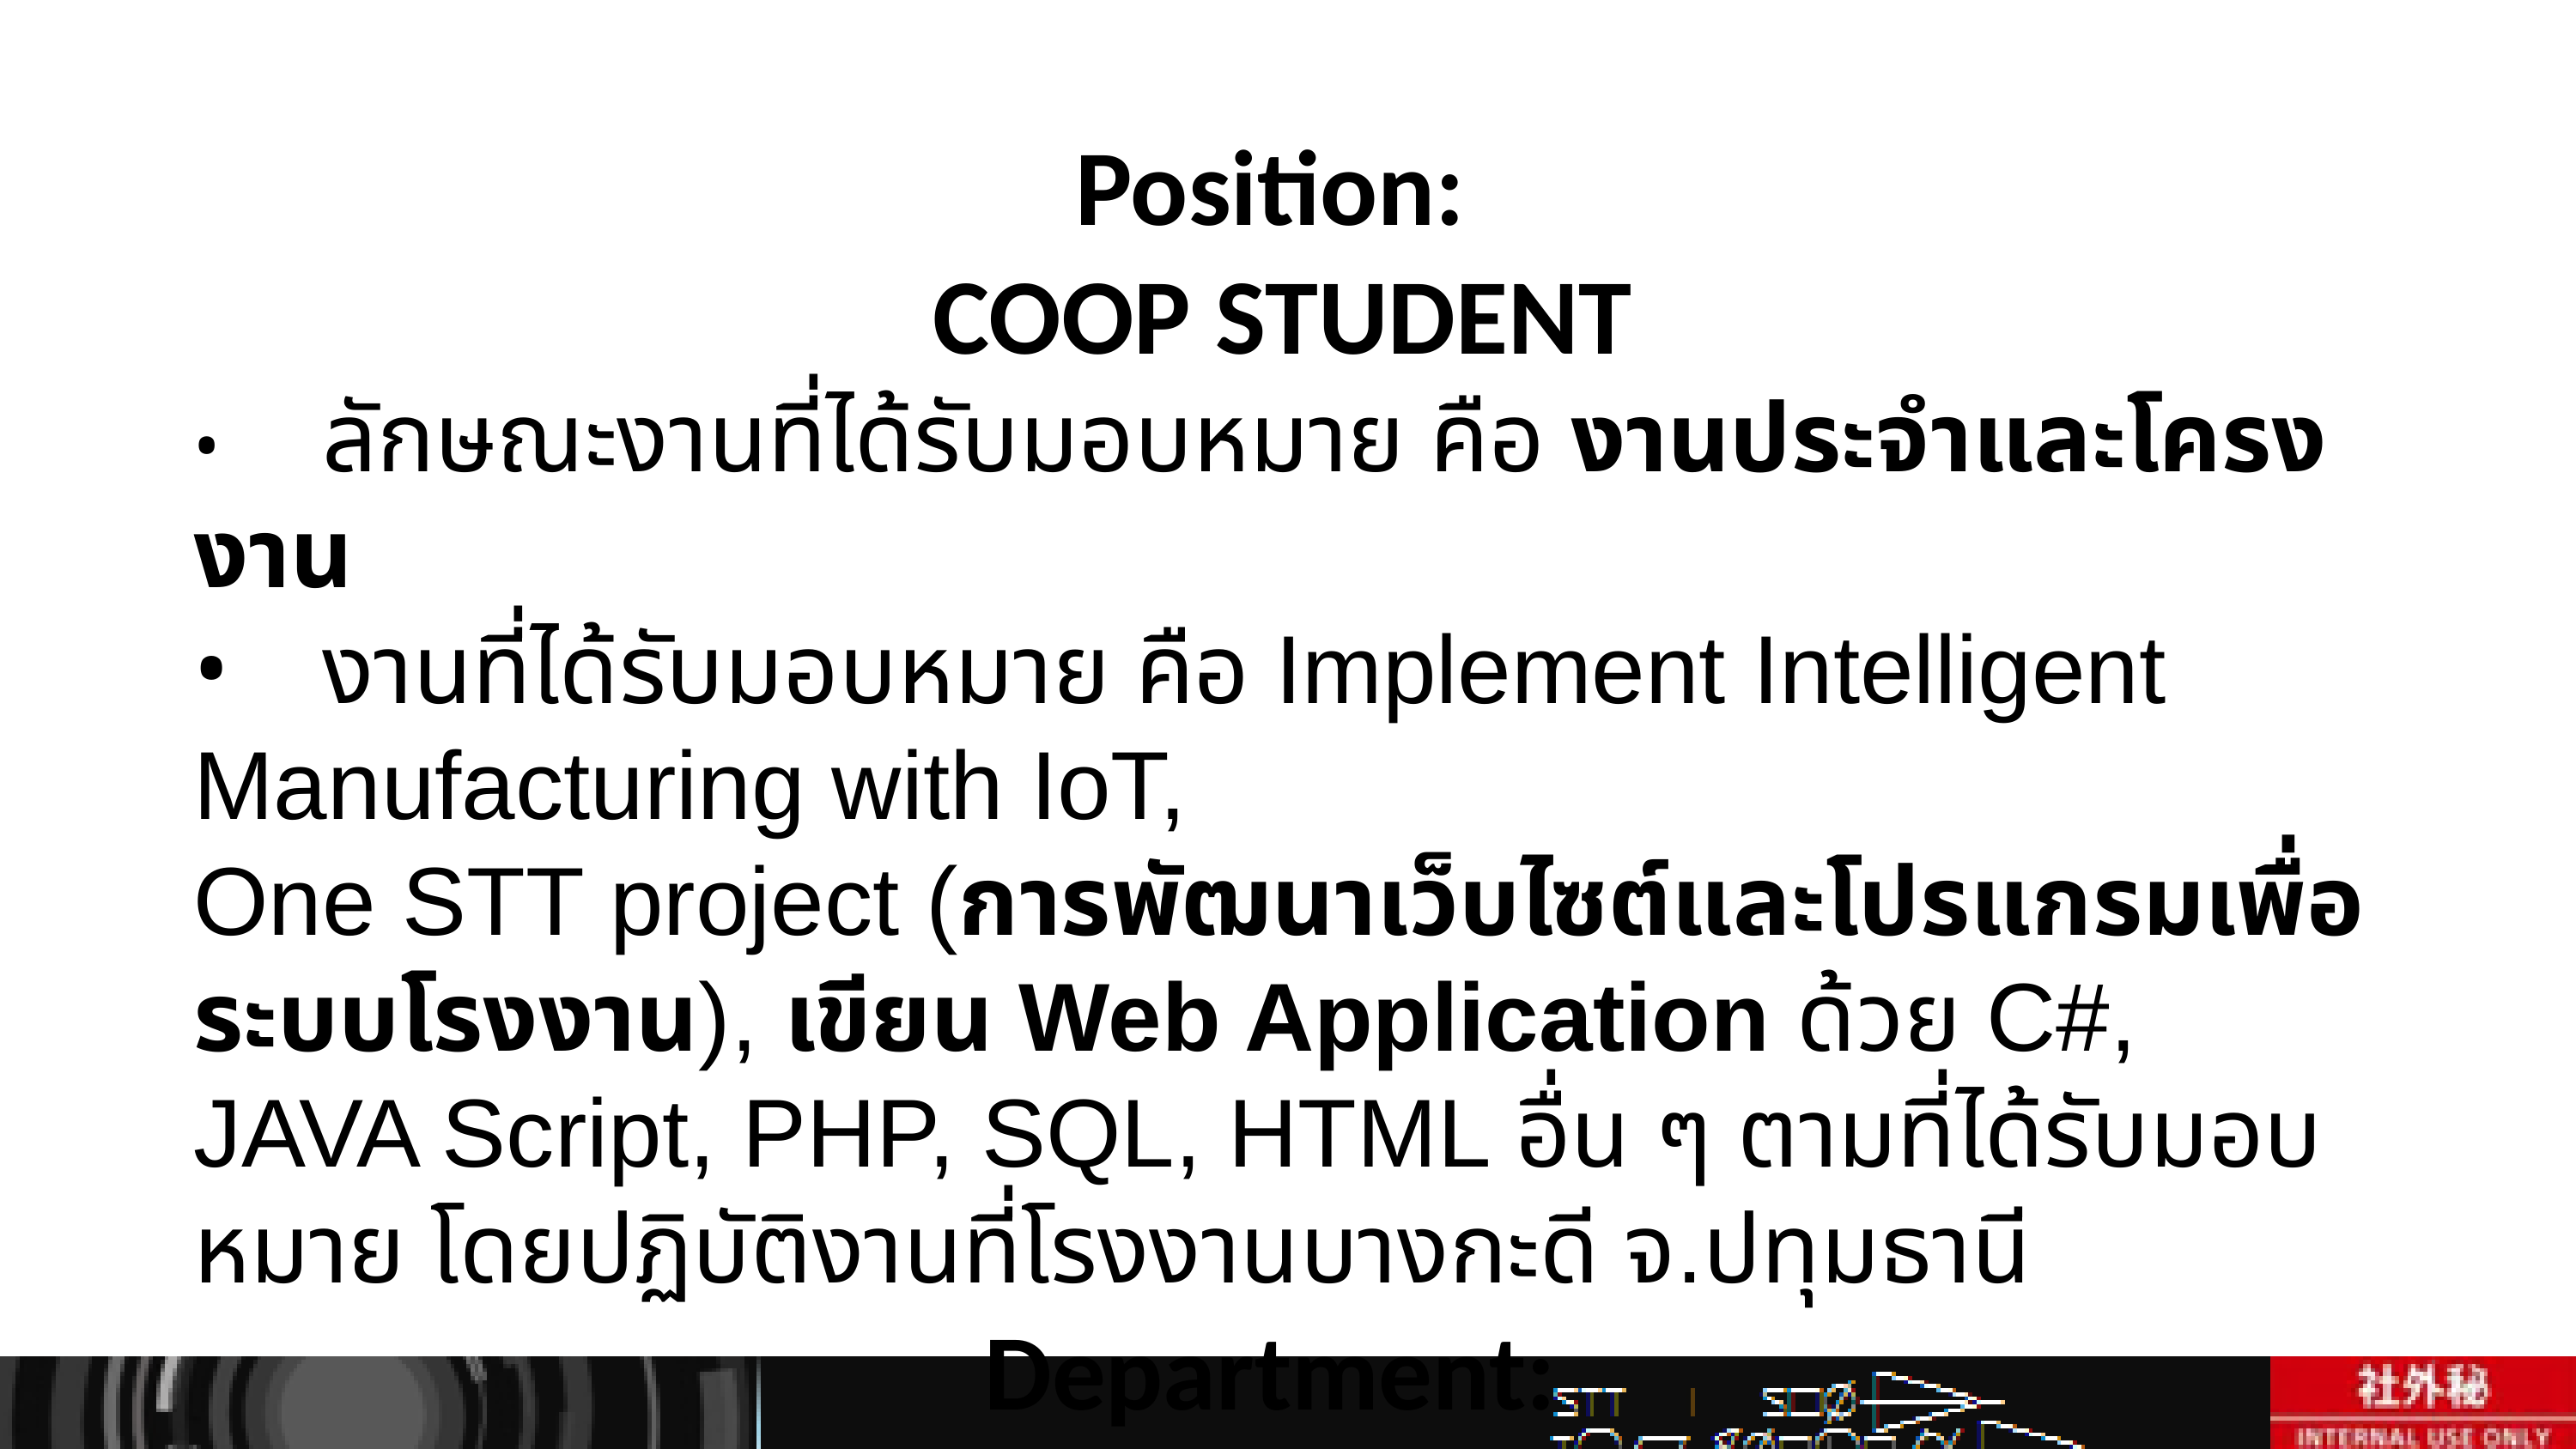

Position:
COOP STUDENT
•	ลักษณะงานที่ได้รับมอบหมาย คือ งานประจำและโครงงาน
•	งานที่ได้รับมอบหมาย คือ Implement Intelligent Manufacturing with IoT,
One STT project (การพัฒนาเว็บไซต์และโปรแกรมเพื่อระบบโรงงาน), เขียน Web Application ด้วย C#, JAVA Script, PHP, SQL, HTML อื่น ๆ ตามที่ได้รับมอบหมาย โดยปฏิบัติงานที่โรงงานบางกะดี จ.ปทุมธานี
Department:
New Technology & System development